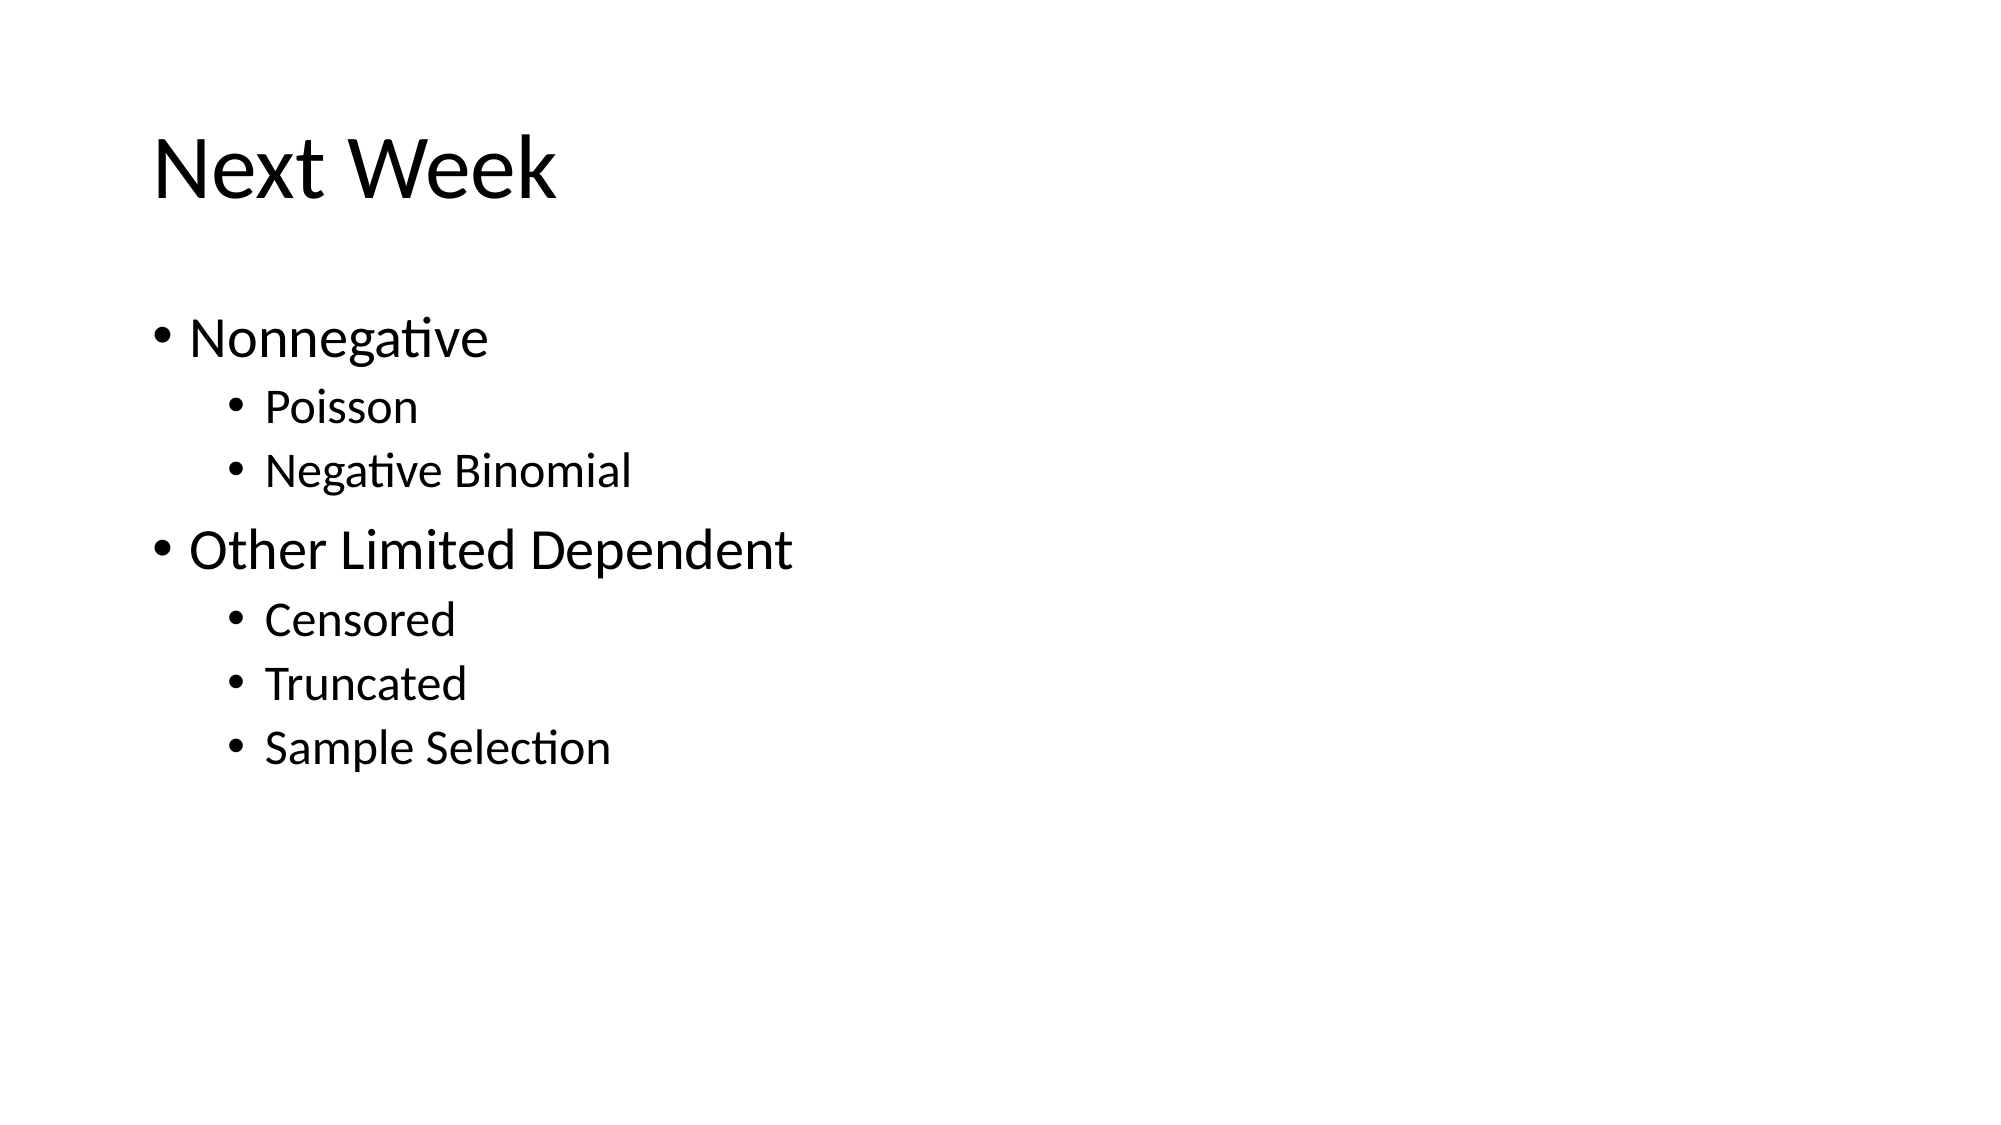

# Next Week
Nonnegative
Poisson
Negative Binomial
Other Limited Dependent
Censored
Truncated
Sample Selection